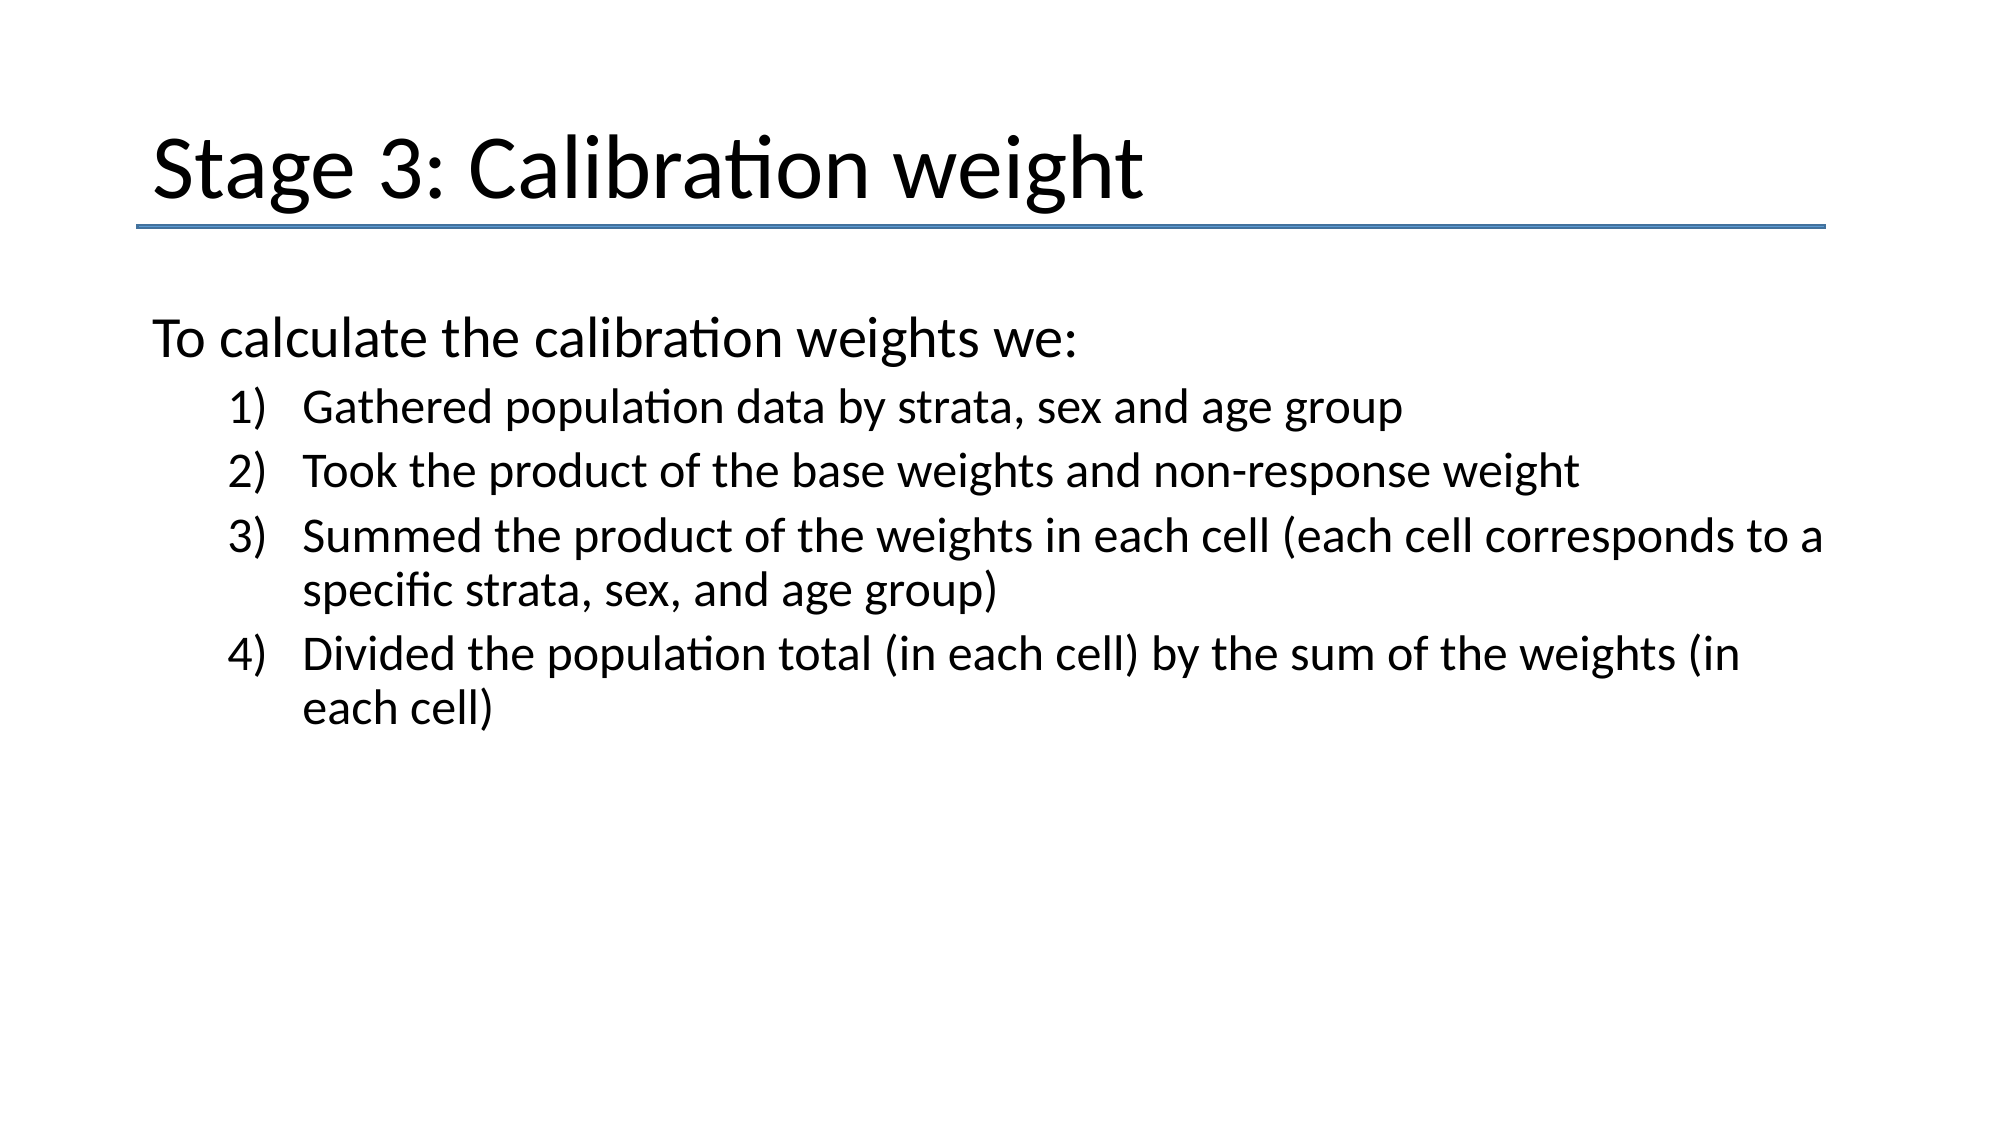

# Stage 3: Calibration weight

To calculate the calibration weights we:
Gathered population data by strata, sex and age group
Took the product of the base weights and non-response weight
Summed the product of the weights in each cell (each cell corresponds to a specific strata, sex, and age group)
Divided the population total (in each cell) by the sum of the weights (in each cell)